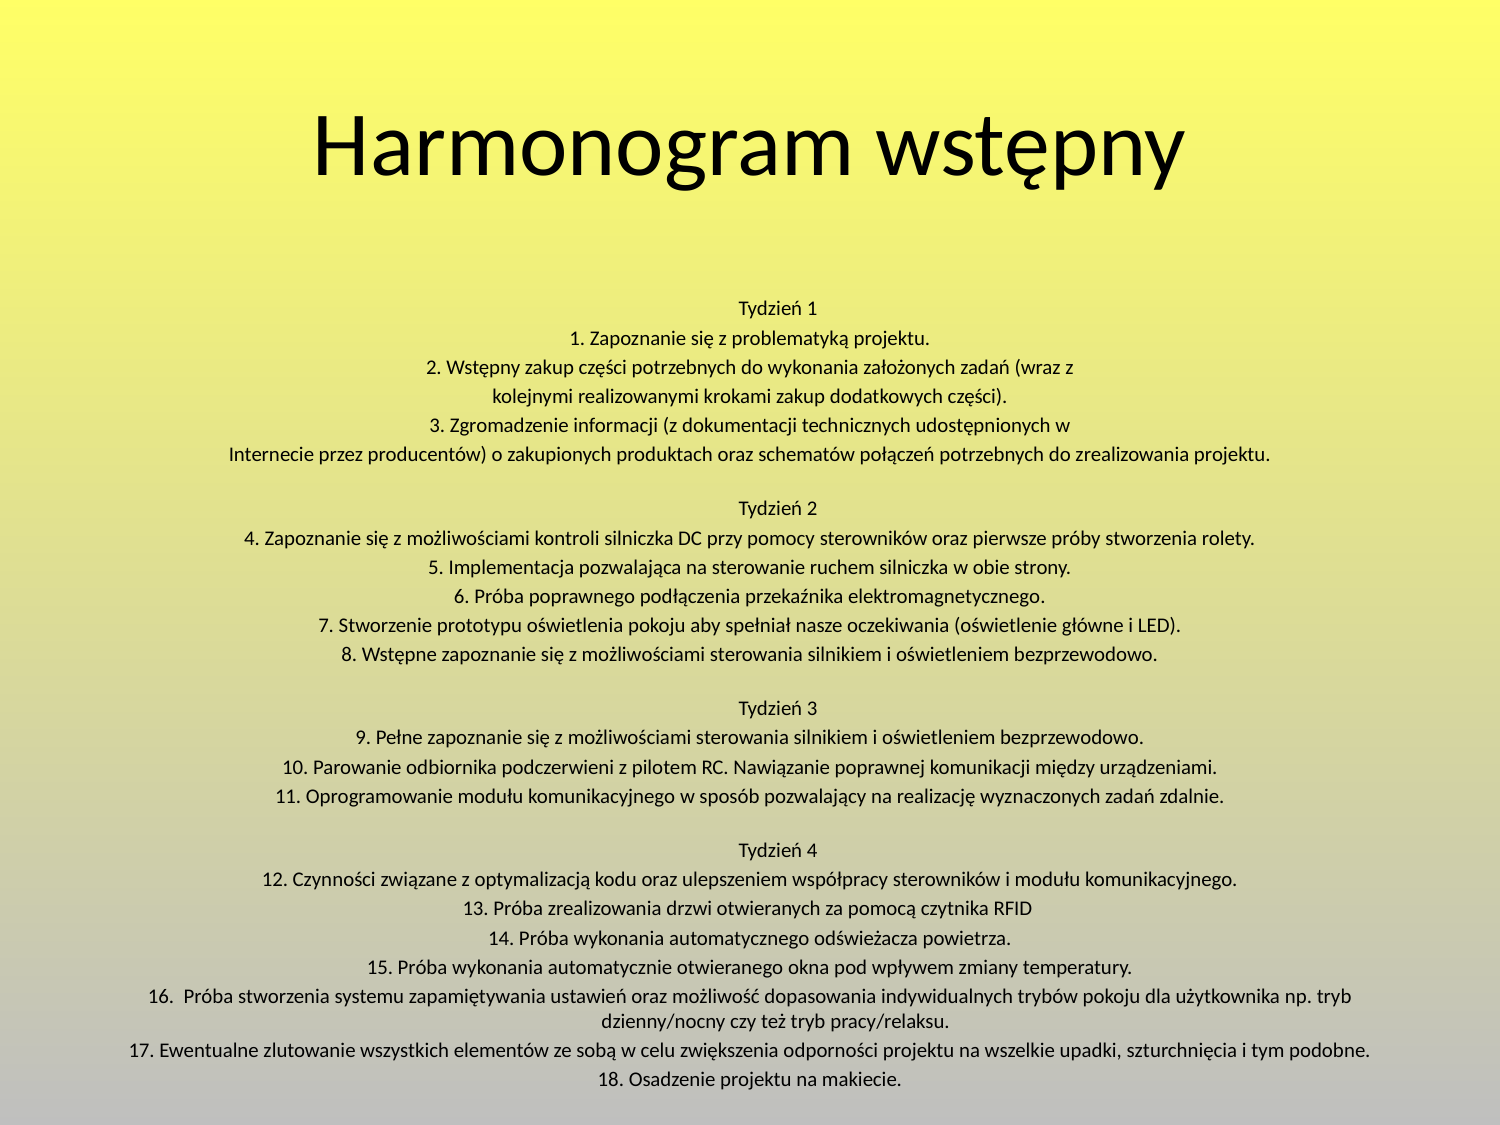

# Harmonogram wstępny
Tydzień 1
1. Zapoznanie się z problematyką projektu.
2. Wstępny zakup części potrzebnych do wykonania założonych zadań (wraz z
kolejnymi realizowanymi krokami zakup dodatkowych części).
3. Zgromadzenie informacji (z dokumentacji technicznych udostępnionych w
Internecie przez producentów) o zakupionych produktach oraz schematów połączeń potrzebnych do zrealizowania projektu.
Tydzień 2
4. Zapoznanie się z możliwościami kontroli silniczka DC przy pomocy sterowników oraz pierwsze próby stworzenia rolety.
5. Implementacja pozwalająca na sterowanie ruchem silniczka w obie strony.
6. Próba poprawnego podłączenia przekaźnika elektromagnetycznego.
7. Stworzenie prototypu oświetlenia pokoju aby spełniał nasze oczekiwania (oświetlenie główne i LED).
8. Wstępne zapoznanie się z możliwościami sterowania silnikiem i oświetleniem bezprzewodowo.
Tydzień 3
9. Pełne zapoznanie się z możliwościami sterowania silnikiem i oświetleniem bezprzewodowo.
10. Parowanie odbiornika podczerwieni z pilotem RC. Nawiązanie poprawnej komunikacji między urządzeniami.
11. Oprogramowanie modułu komunikacyjnego w sposób pozwalający na realizację wyznaczonych zadań zdalnie.
Tydzień 4
12. Czynności związane z optymalizacją kodu oraz ulepszeniem współpracy sterowników i modułu komunikacyjnego.
13. Próba zrealizowania drzwi otwieranych za pomocą czytnika RFID
14. Próba wykonania automatycznego odświeżacza powietrza.
15. Próba wykonania automatycznie otwieranego okna pod wpływem zmiany temperatury.
16.  Próba stworzenia systemu zapamiętywania ustawień oraz możliwość dopasowania indywidualnych trybów pokoju dla użytkownika np. tryb dzienny/nocny czy też tryb pracy/relaksu.
17. Ewentualne zlutowanie wszystkich elementów ze sobą w celu zwiększenia odporności projektu na wszelkie upadki, szturchnięcia i tym podobne.
18. Osadzenie projektu na makiecie.